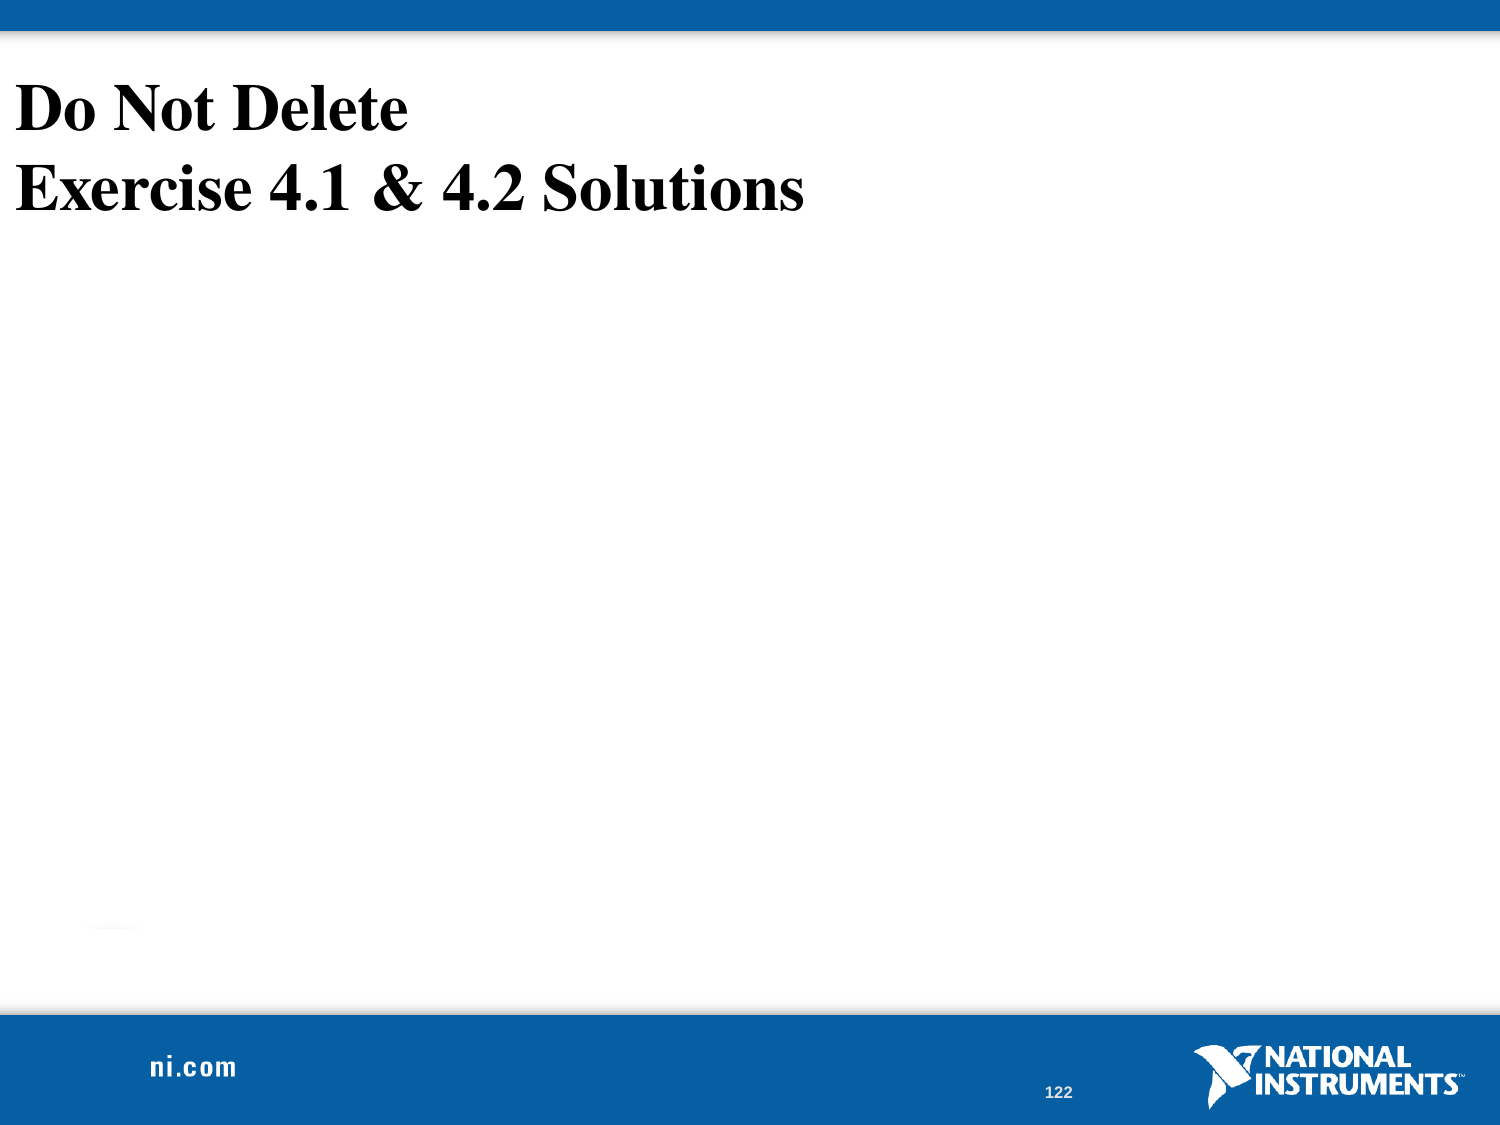

# Do Not Delete Exercise 4.1 & 4.2 Solutions